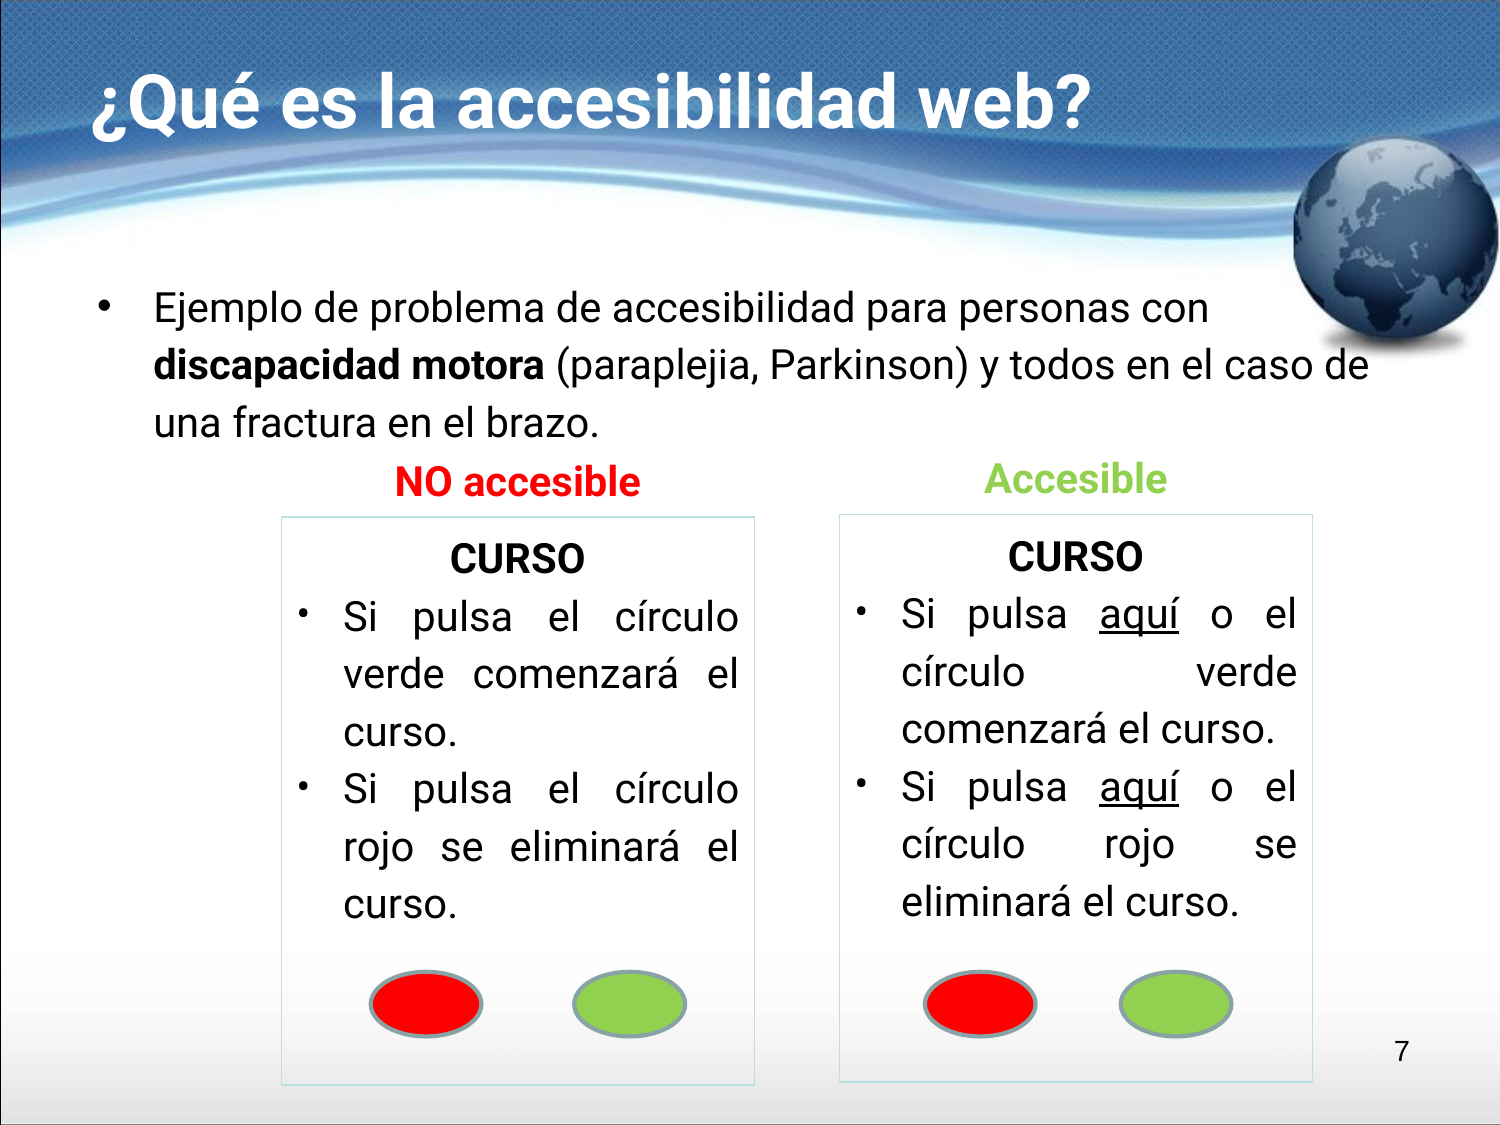

# ¿Qué es la accesibilidad web?
Ejemplo de problema de accesibilidad para personas con discapacidad motora (paraplejia, Parkinson) y todos en el caso de una fractura en el brazo.
Accesible
NO accesible
CURSO
Si pulsa aquí o el círculo verde comenzará el curso.
Si pulsa aquí o el círculo rojo se eliminará el curso.

CURSO
Si pulsa el círculo verde comenzará el curso.
Si pulsa el círculo rojo se eliminará el curso.

7